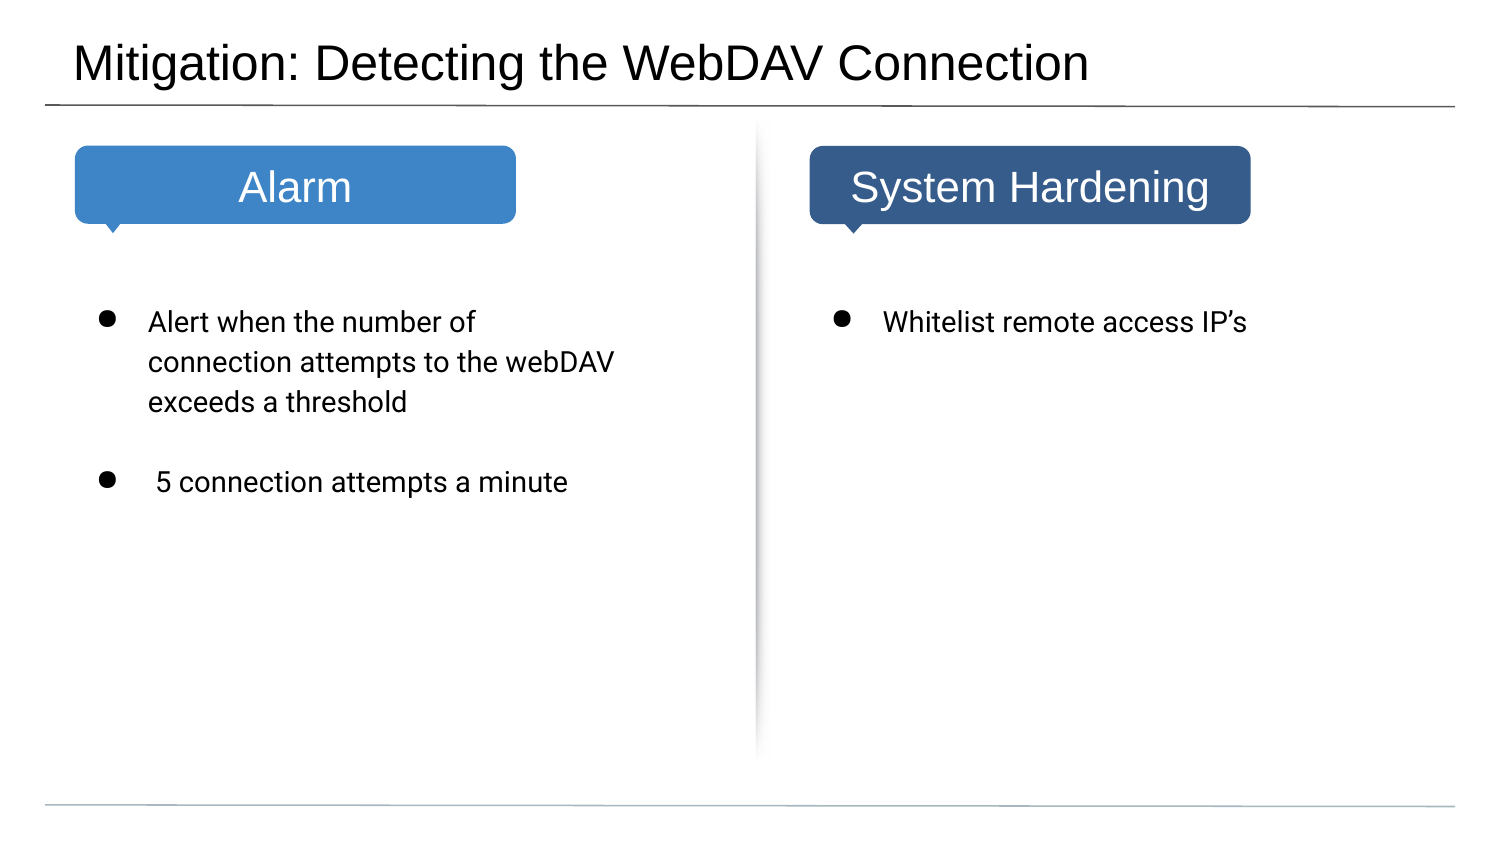

# Mitigation: Detecting the WebDAV Connection

Alert when the number of connection attempts to the webDAV exceeds a threshold

 5 connection attempts a minute

Whitelist remote access IP’s